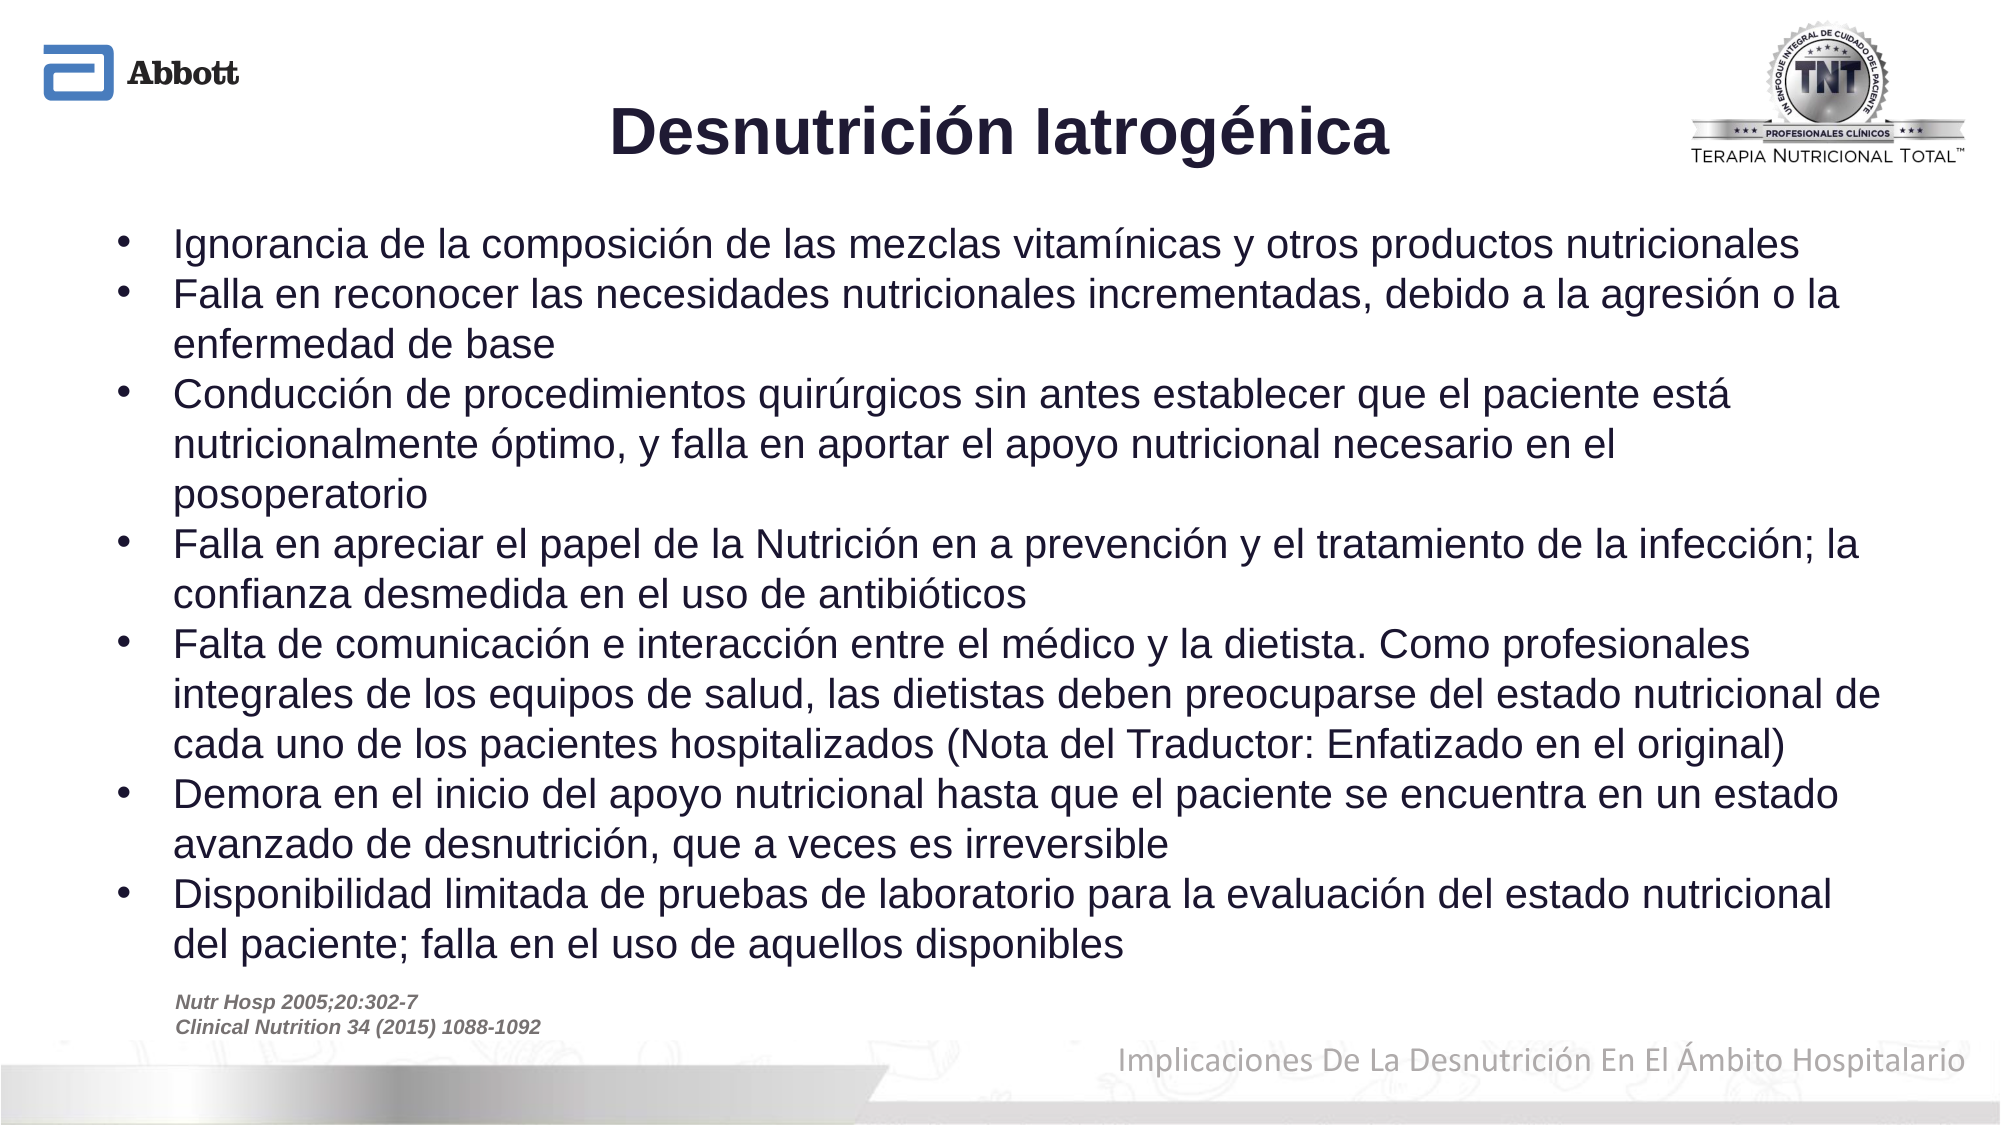

Desnutrición Iatrogénica
Ignorancia de la composición de las mezclas vitamínicas y otros productos nutricionales
Falla en reconocer las necesidades nutricionales incrementadas, debido a la agresión o la enfermedad de base
Conducción de procedimientos quirúrgicos sin antes establecer que el paciente está nutricionalmente óptimo, y falla en aportar el apoyo nutricional necesario en el posoperatorio
Falla en apreciar el papel de la Nutrición en a prevención y el tratamiento de la infección; la confianza desmedida en el uso de antibióticos
Falta de comunicación e interacción entre el médico y la dietista. Como profesionales integrales de los equipos de salud, las dietistas deben preocuparse del estado nutricional de cada uno de los pacientes hospitalizados (Nota del Traductor: Enfatizado en el original)
Demora en el inicio del apoyo nutricional hasta que el paciente se encuentra en un estado avanzado de desnutrición, que a veces es irreversible
Disponibilidad limitada de pruebas de laboratorio para la evaluación del estado nutricional del paciente; falla en el uso de aquellos disponibles

Nutr Hosp 2005;20:302-7
Clinical Nutrition 34 (2015) 1088-1092